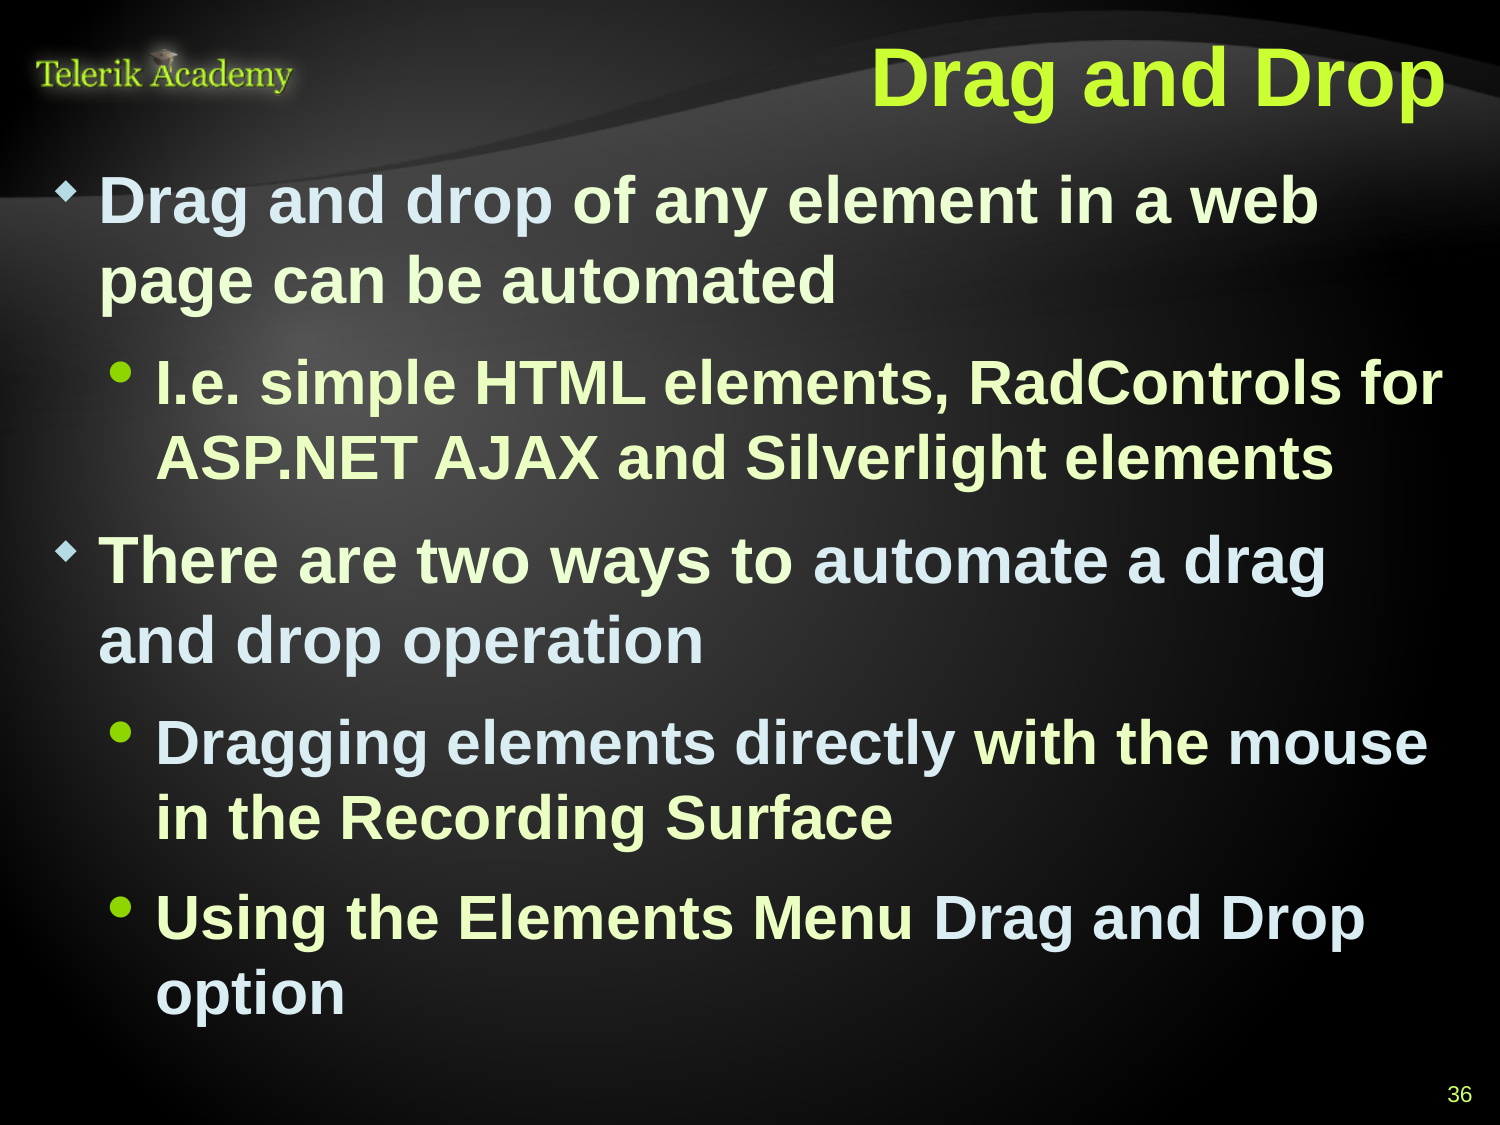

# Drag and Drop
Drag and drop of any element in a web page can be automated
I.e. simple HTML elements, RadControls for ASP.NET AJAX and Silverlight elements
There are two ways to automate a drag and drop operation
Dragging elements directly with the mouse in the Recording Surface
Using the Elements Menu Drag and Drop option
36